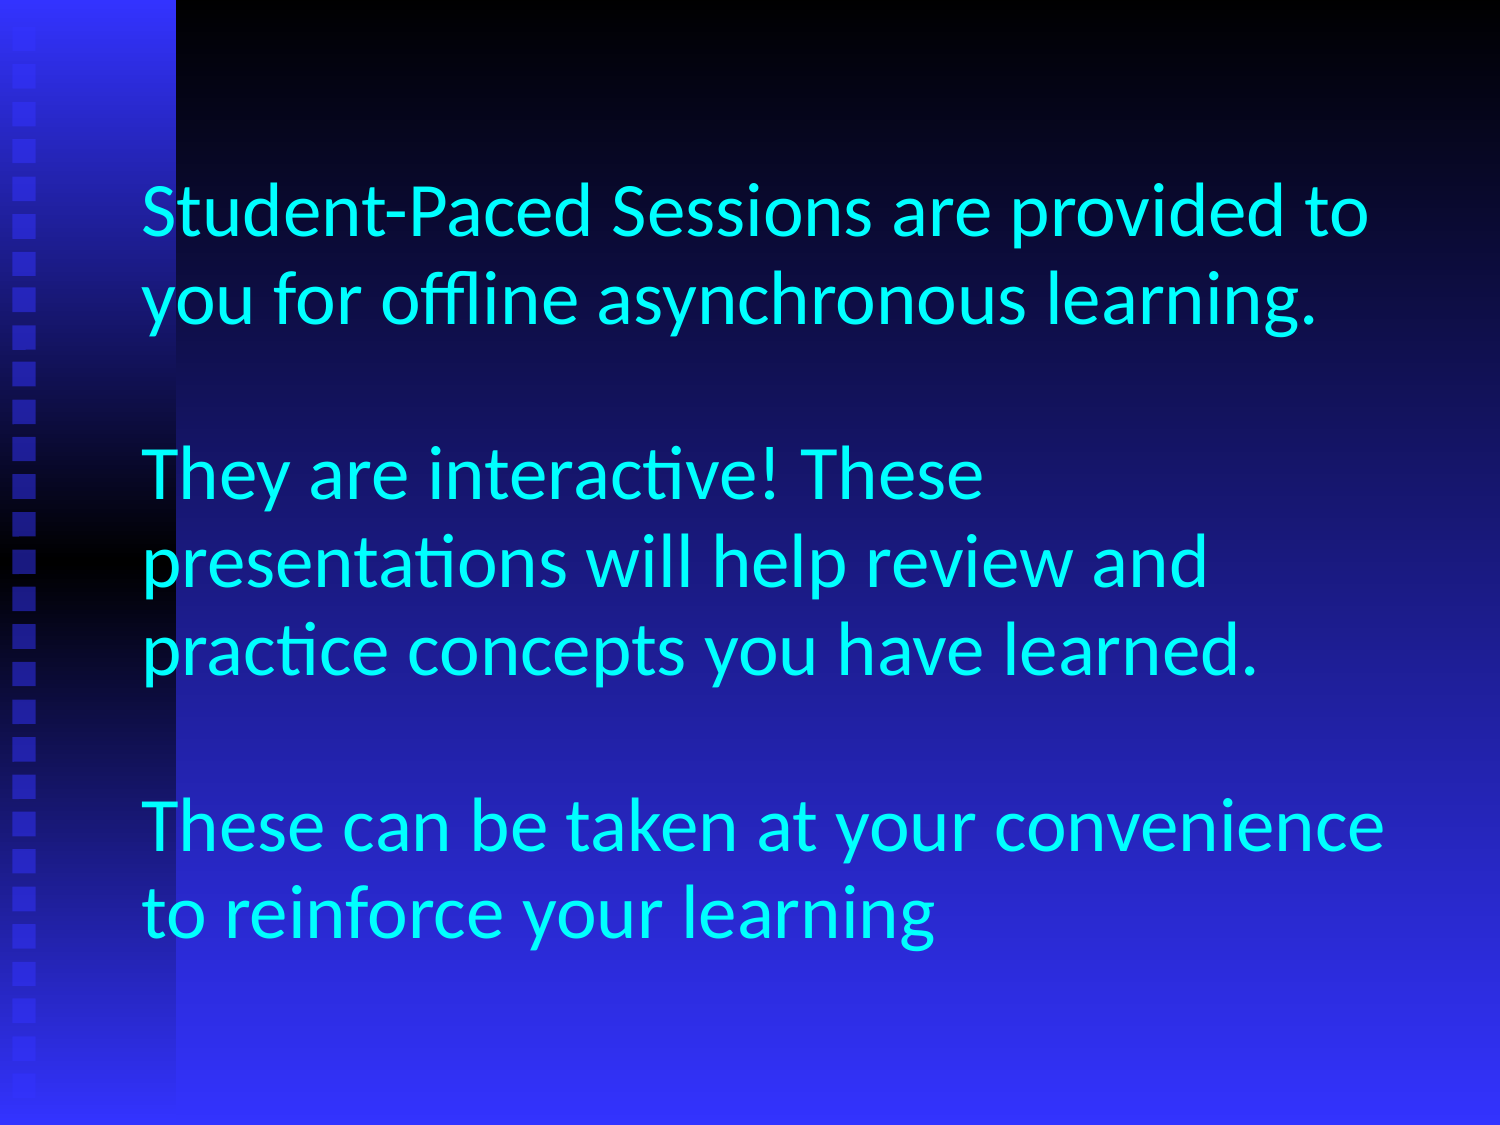

Student-Paced Sessions are provided to you for offline asynchronous learning.

They are interactive! These presentations will help review and practice concepts you have learned.

These can be taken at your convenience to reinforce your learning
1